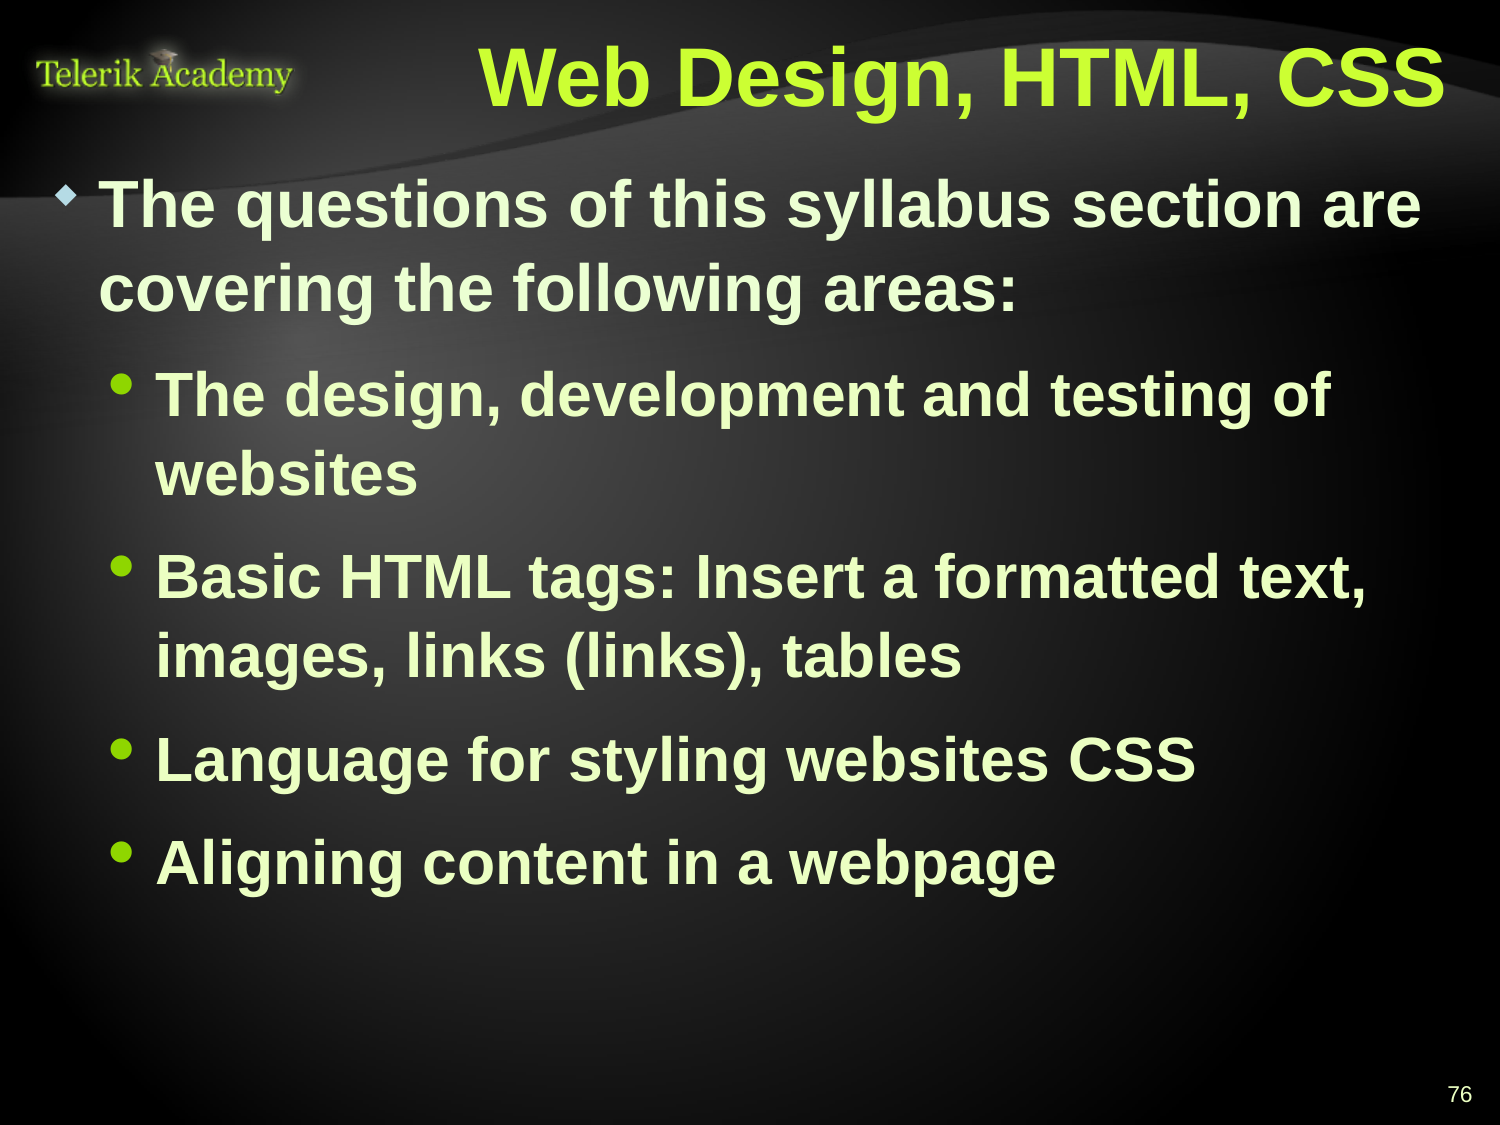

# Web Design, HTML, CSS
The questions of this syllabus section are covering the following areas:
The design, development and testing of websites
Basic HTML tags: Insert a formatted text, images, links (links), tables
Language for styling websites CSS
Aligning content in a webpage
76